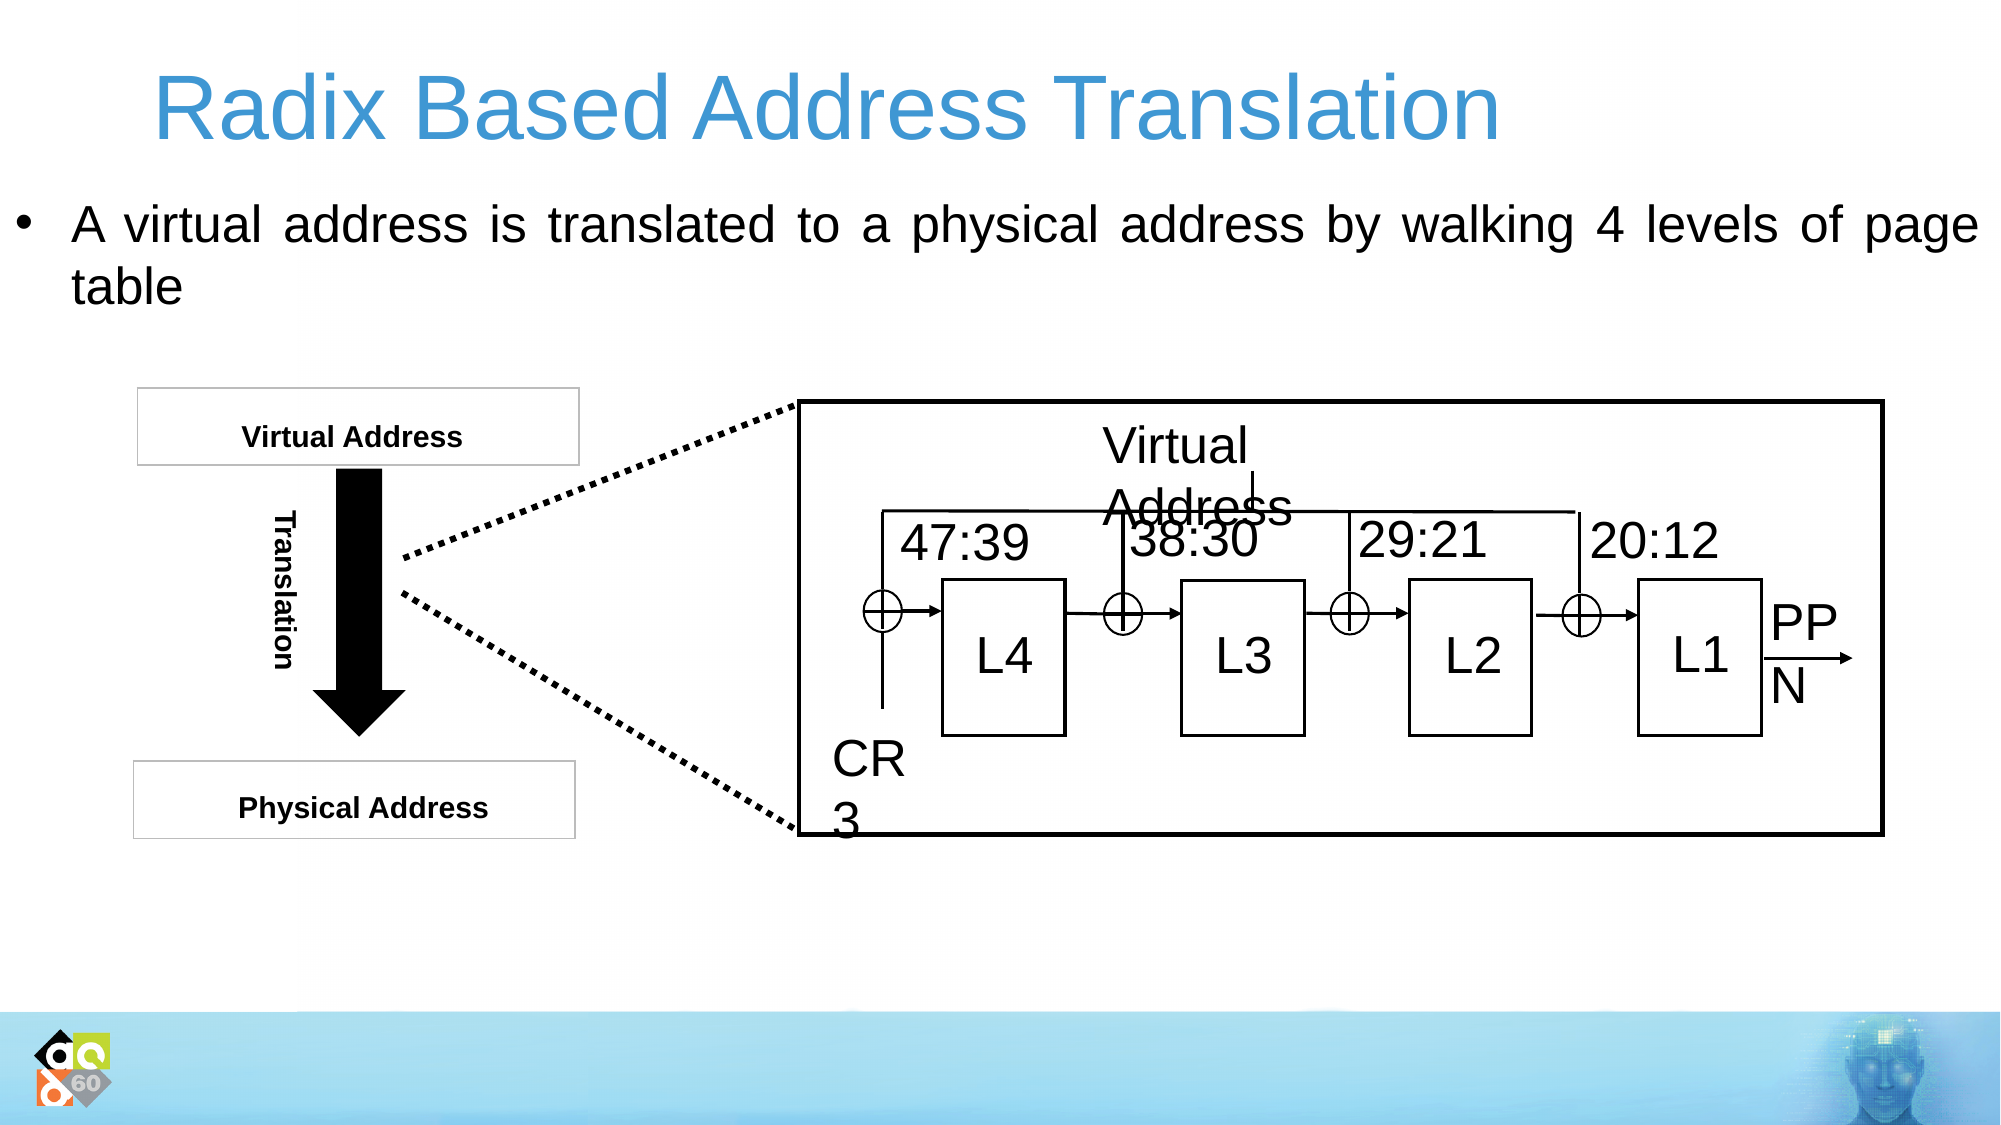

# Radix Based Address Translation
A virtual address is translated to a physical address by walking 4 levels of page table
|  |
| --- |

Virtual Address

Virtual Address

38:30
29:21
20:12
47:39

PPN
Translation

L1
L3
L2
L4
CR3
|  |
| --- |
Physical Address